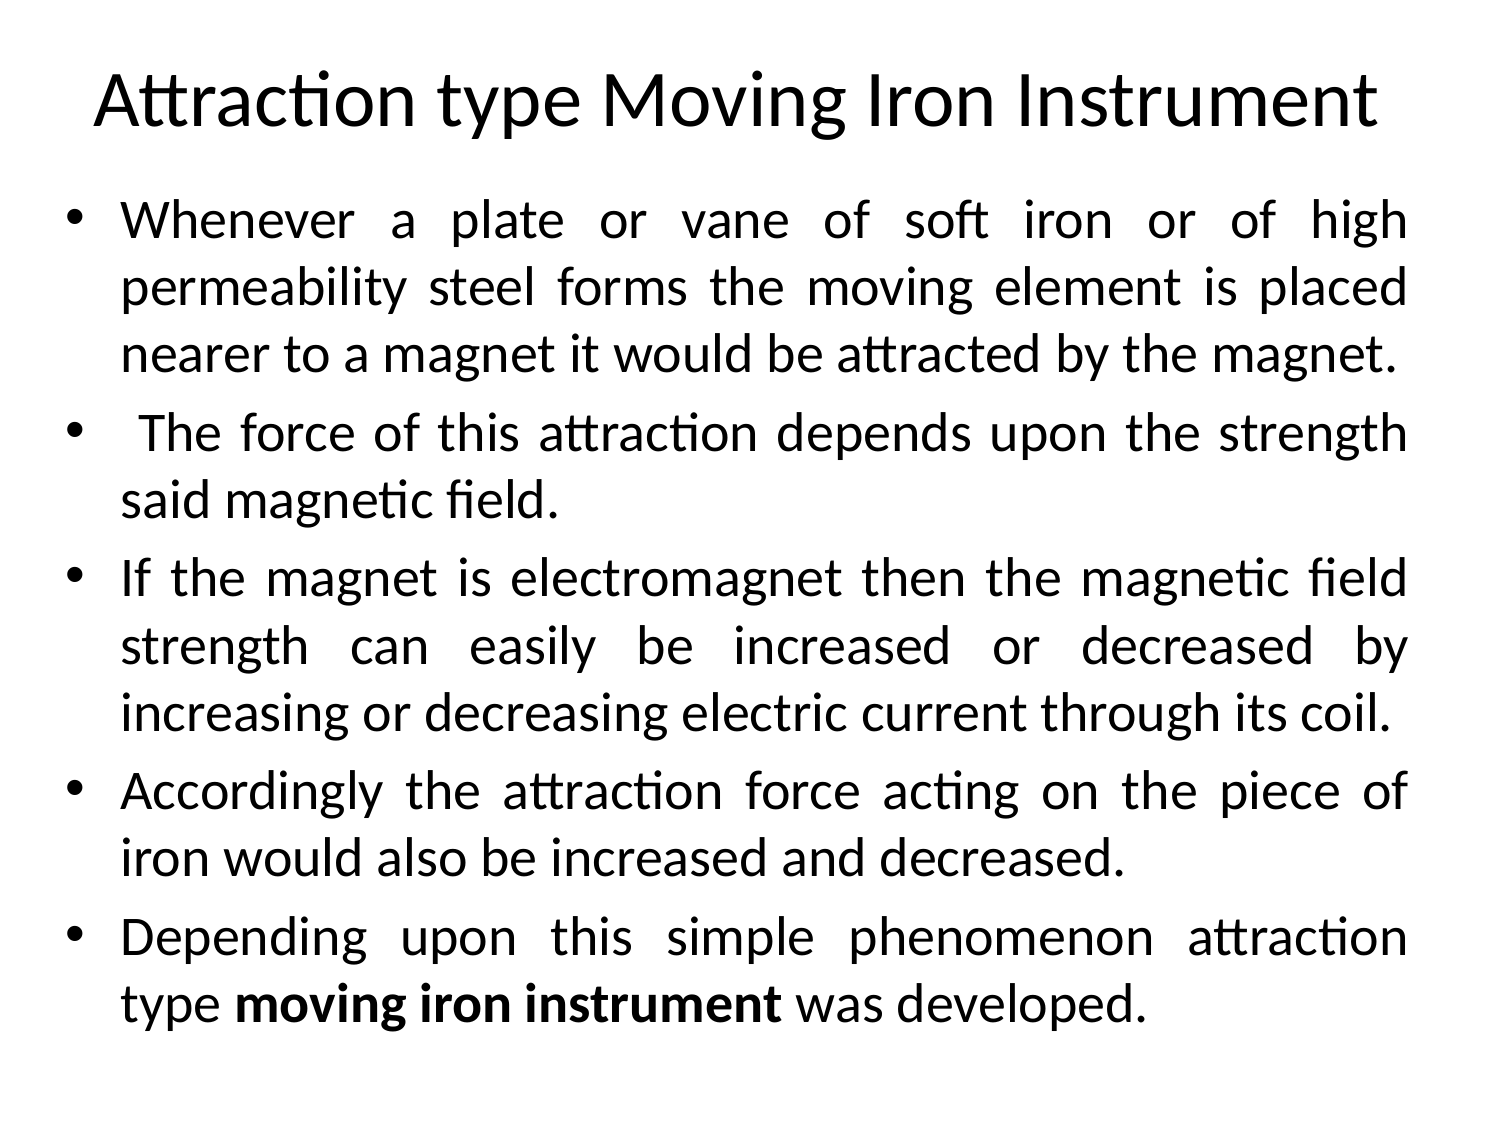

# Attraction type Moving Iron Instrument
Whenever a plate or vane of soft iron or of high permeability steel forms the moving element is placed nearer to a magnet it would be attracted by the magnet.
 The force of this attraction depends upon the strength said magnetic field.
If the magnet is electromagnet then the magnetic field strength can easily be increased or decreased by increasing or decreasing electric current through its coil.
Accordingly the attraction force acting on the piece of iron would also be increased and decreased.
Depending upon this simple phenomenon attraction type moving iron instrument was developed.